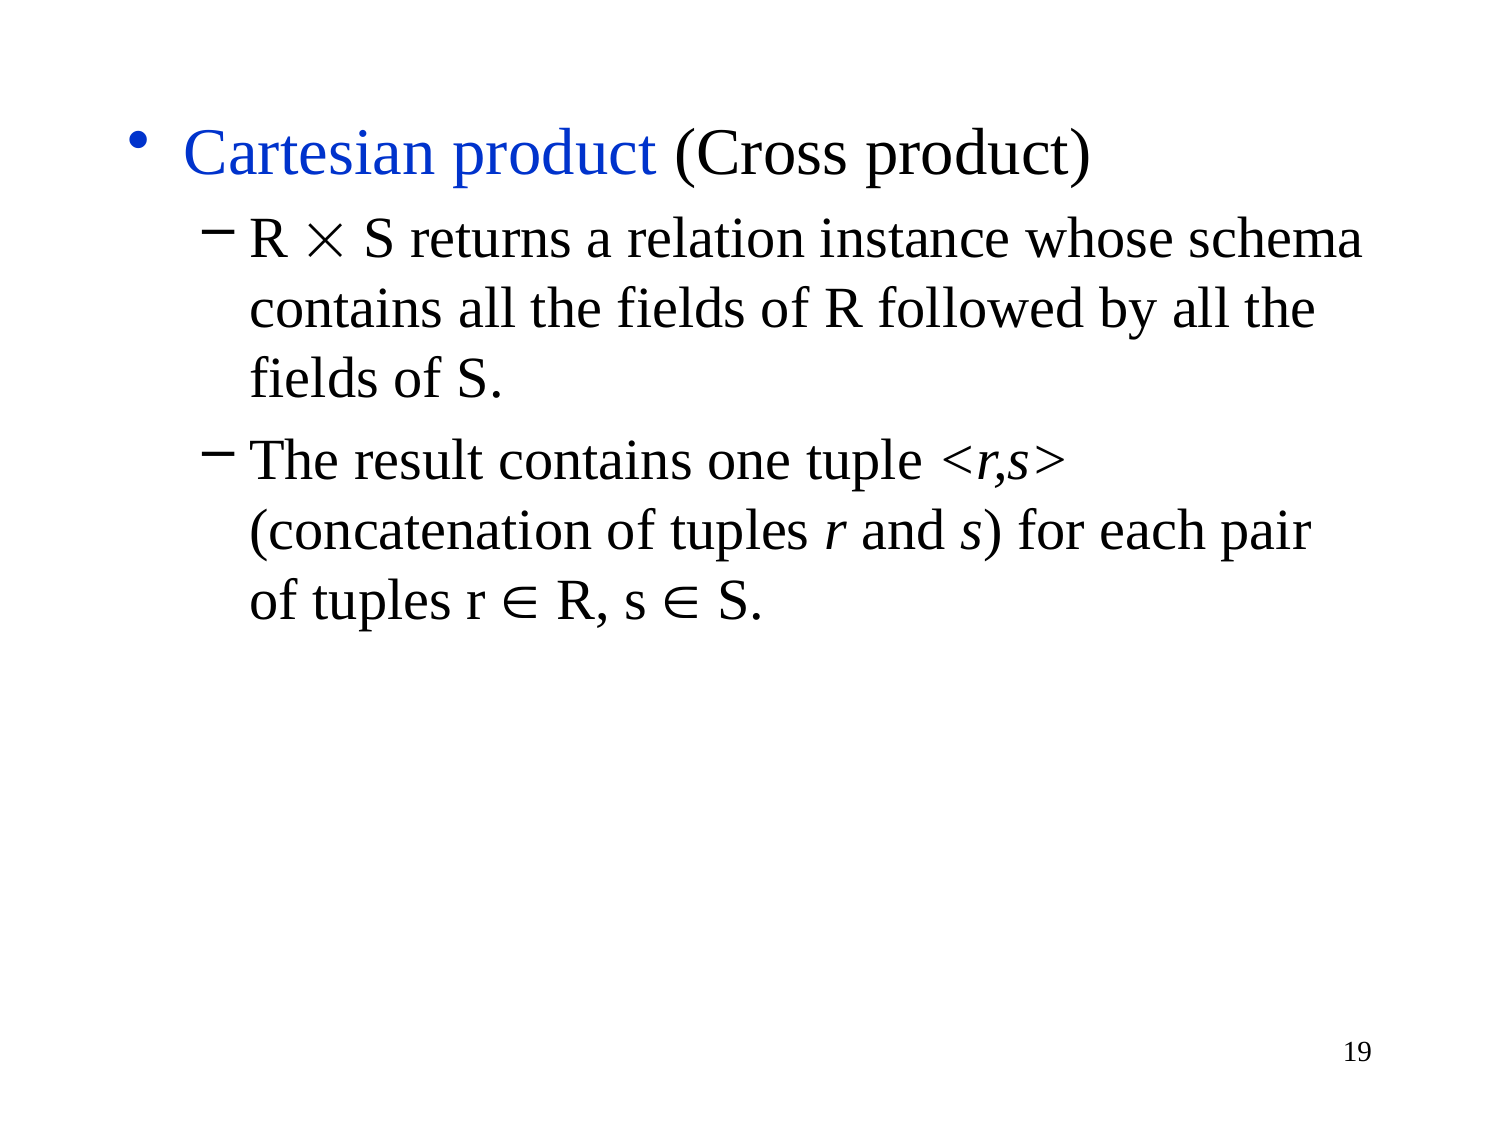

Cartesian product (Cross product)
R × S returns a relation instance whose schema contains all the fields of R followed by all the fields of S.
The result contains one tuple <r,s> (concatenation of tuples r and s) for each pair of tuples r ∈ R, s ∈ S.
19